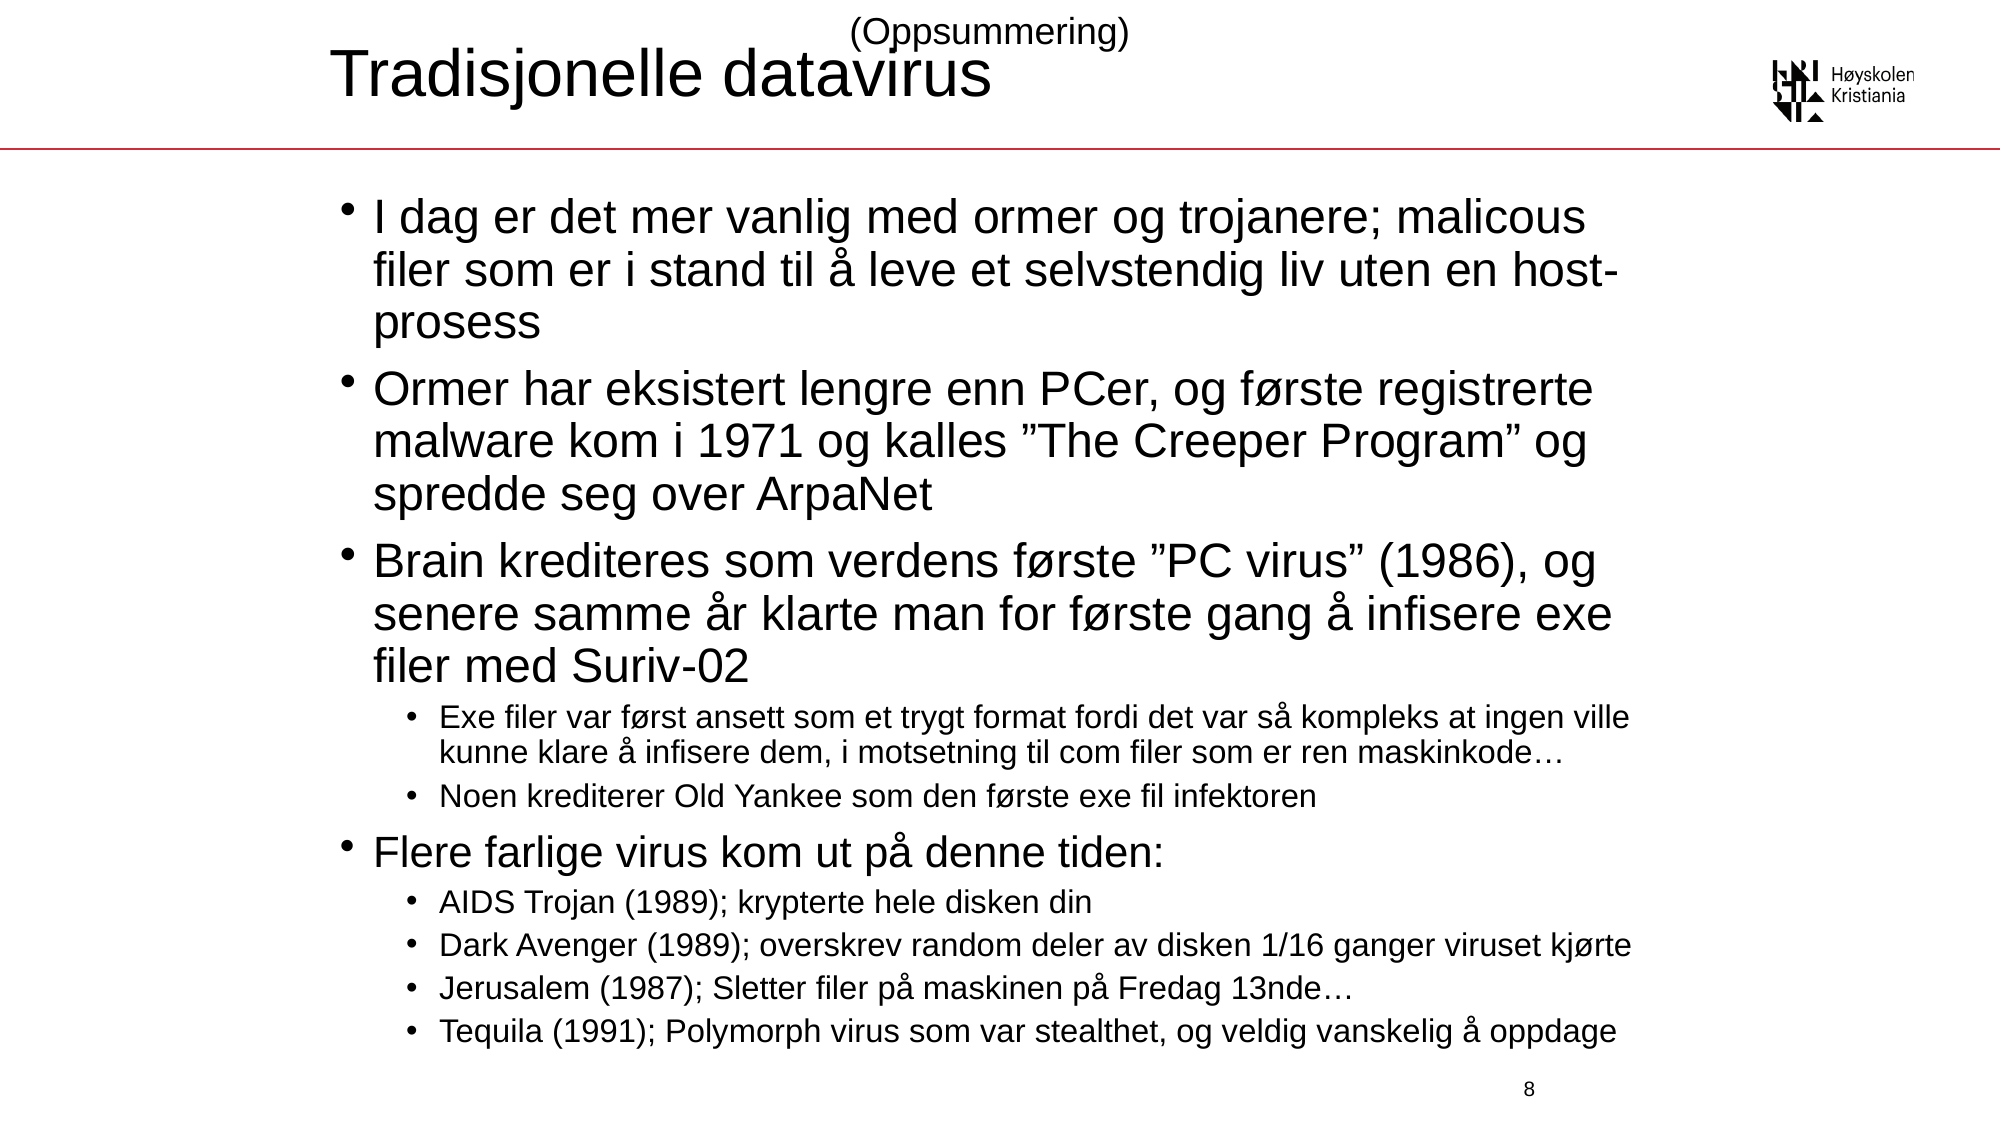

(Oppsummering)
# Tradisjonelle datavirus
I dag er det mer vanlig med ormer og trojanere; malicous filer som er i stand til å leve et selvstendig liv uten en host-prosess
Ormer har eksistert lengre enn PCer, og første registrerte malware kom i 1971 og kalles ”The Creeper Program” og spredde seg over ArpaNet
Brain krediteres som verdens første ”PC virus” (1986), og senere samme år klarte man for første gang å infisere exe filer med Suriv-02
Exe filer var først ansett som et trygt format fordi det var så kompleks at ingen ville kunne klare å infisere dem, i motsetning til com filer som er ren maskinkode…
Noen krediterer Old Yankee som den første exe fil infektoren
Flere farlige virus kom ut på denne tiden:
AIDS Trojan (1989); krypterte hele disken din
Dark Avenger (1989); overskrev random deler av disken 1/16 ganger viruset kjørte
Jerusalem (1987); Sletter filer på maskinen på Fredag 13nde…
Tequila (1991); Polymorph virus som var stealthet, og veldig vanskelig å oppdage
8